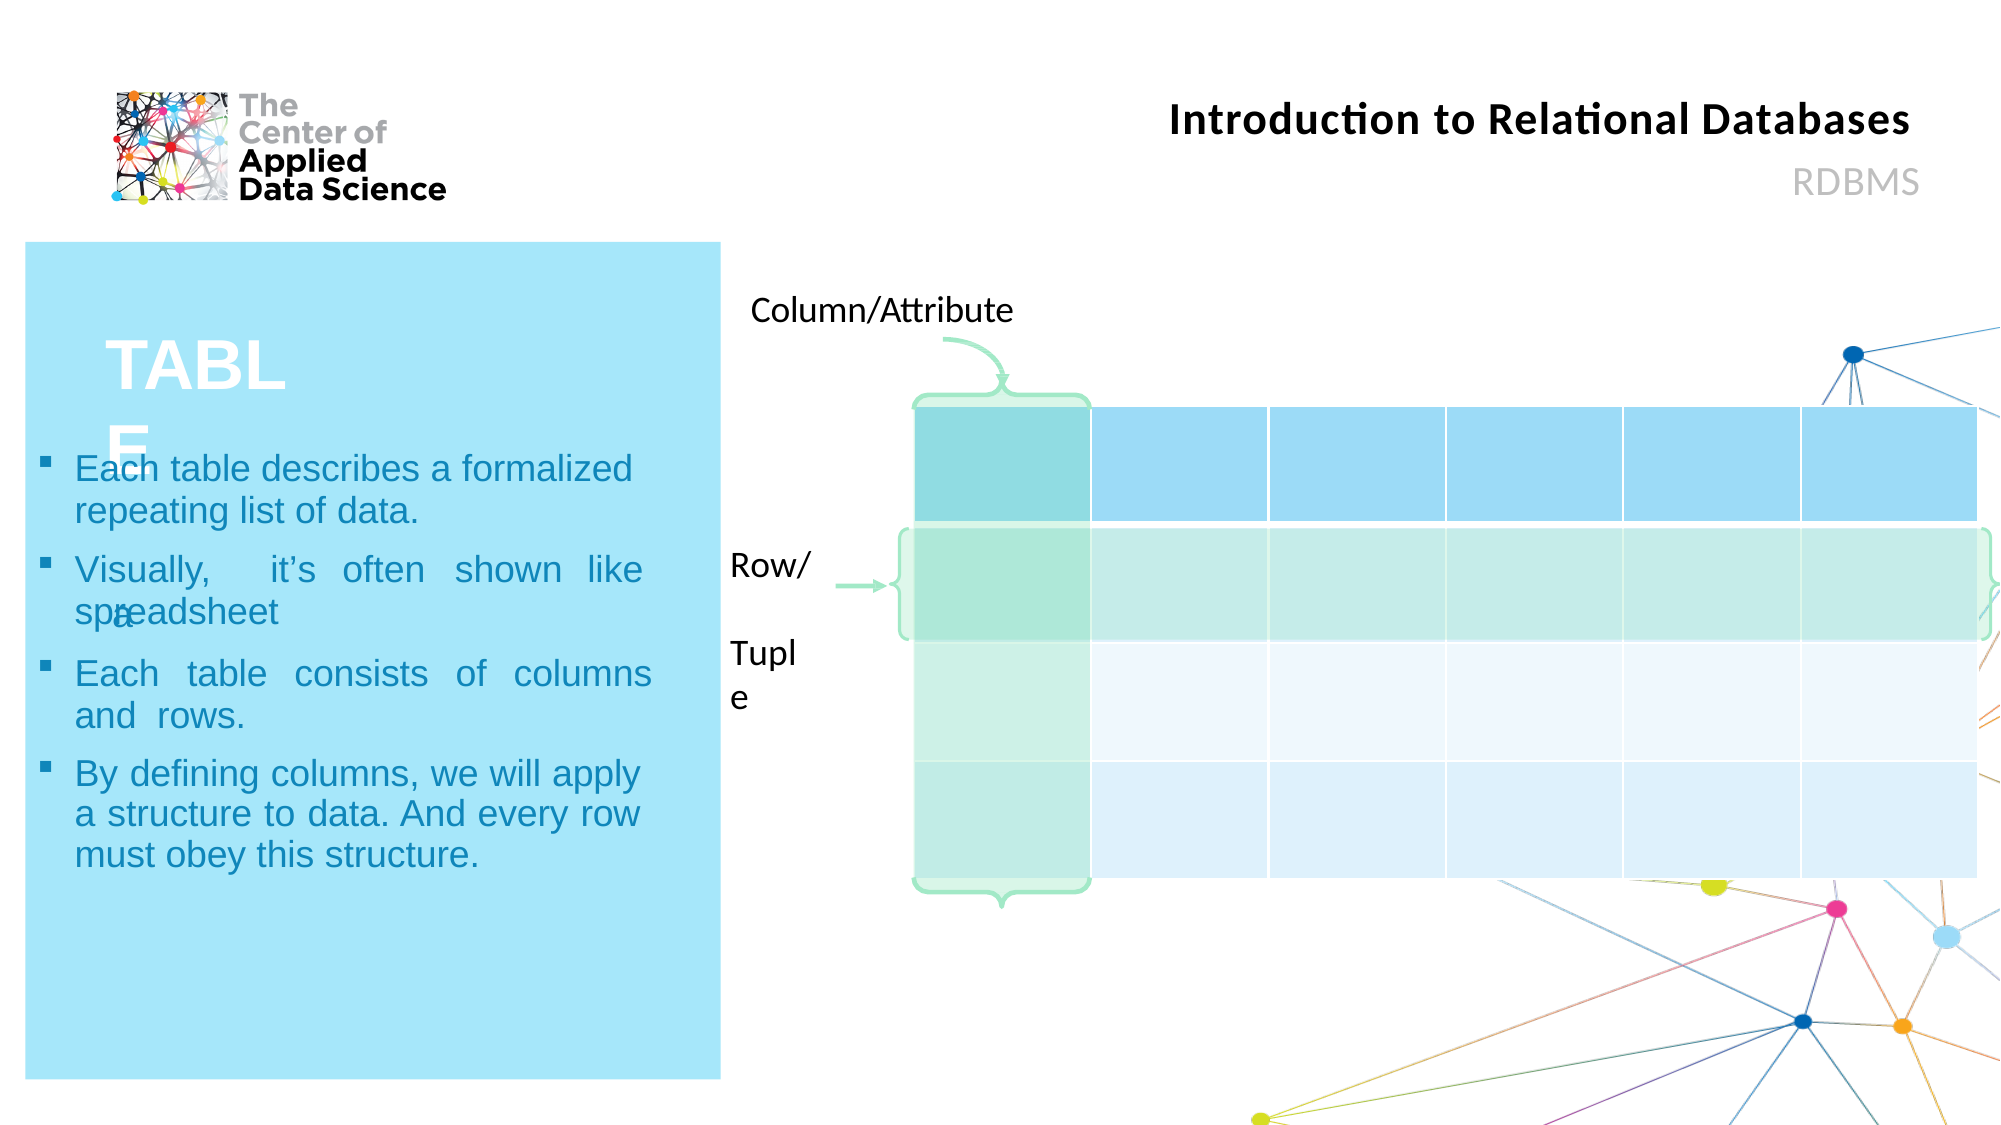

# Introduction to Relational Databases
RDBMS

Column/Attribute
TABLE

Each table describes a formalized  repeating list of data.

Row/  Tuple
Visually,	it’s	often	shown	like	a

spreadsheet.

Each table consists of columns and  rows.
By defining columns, we will apply  a structure to data. And every row  must obey this structure.